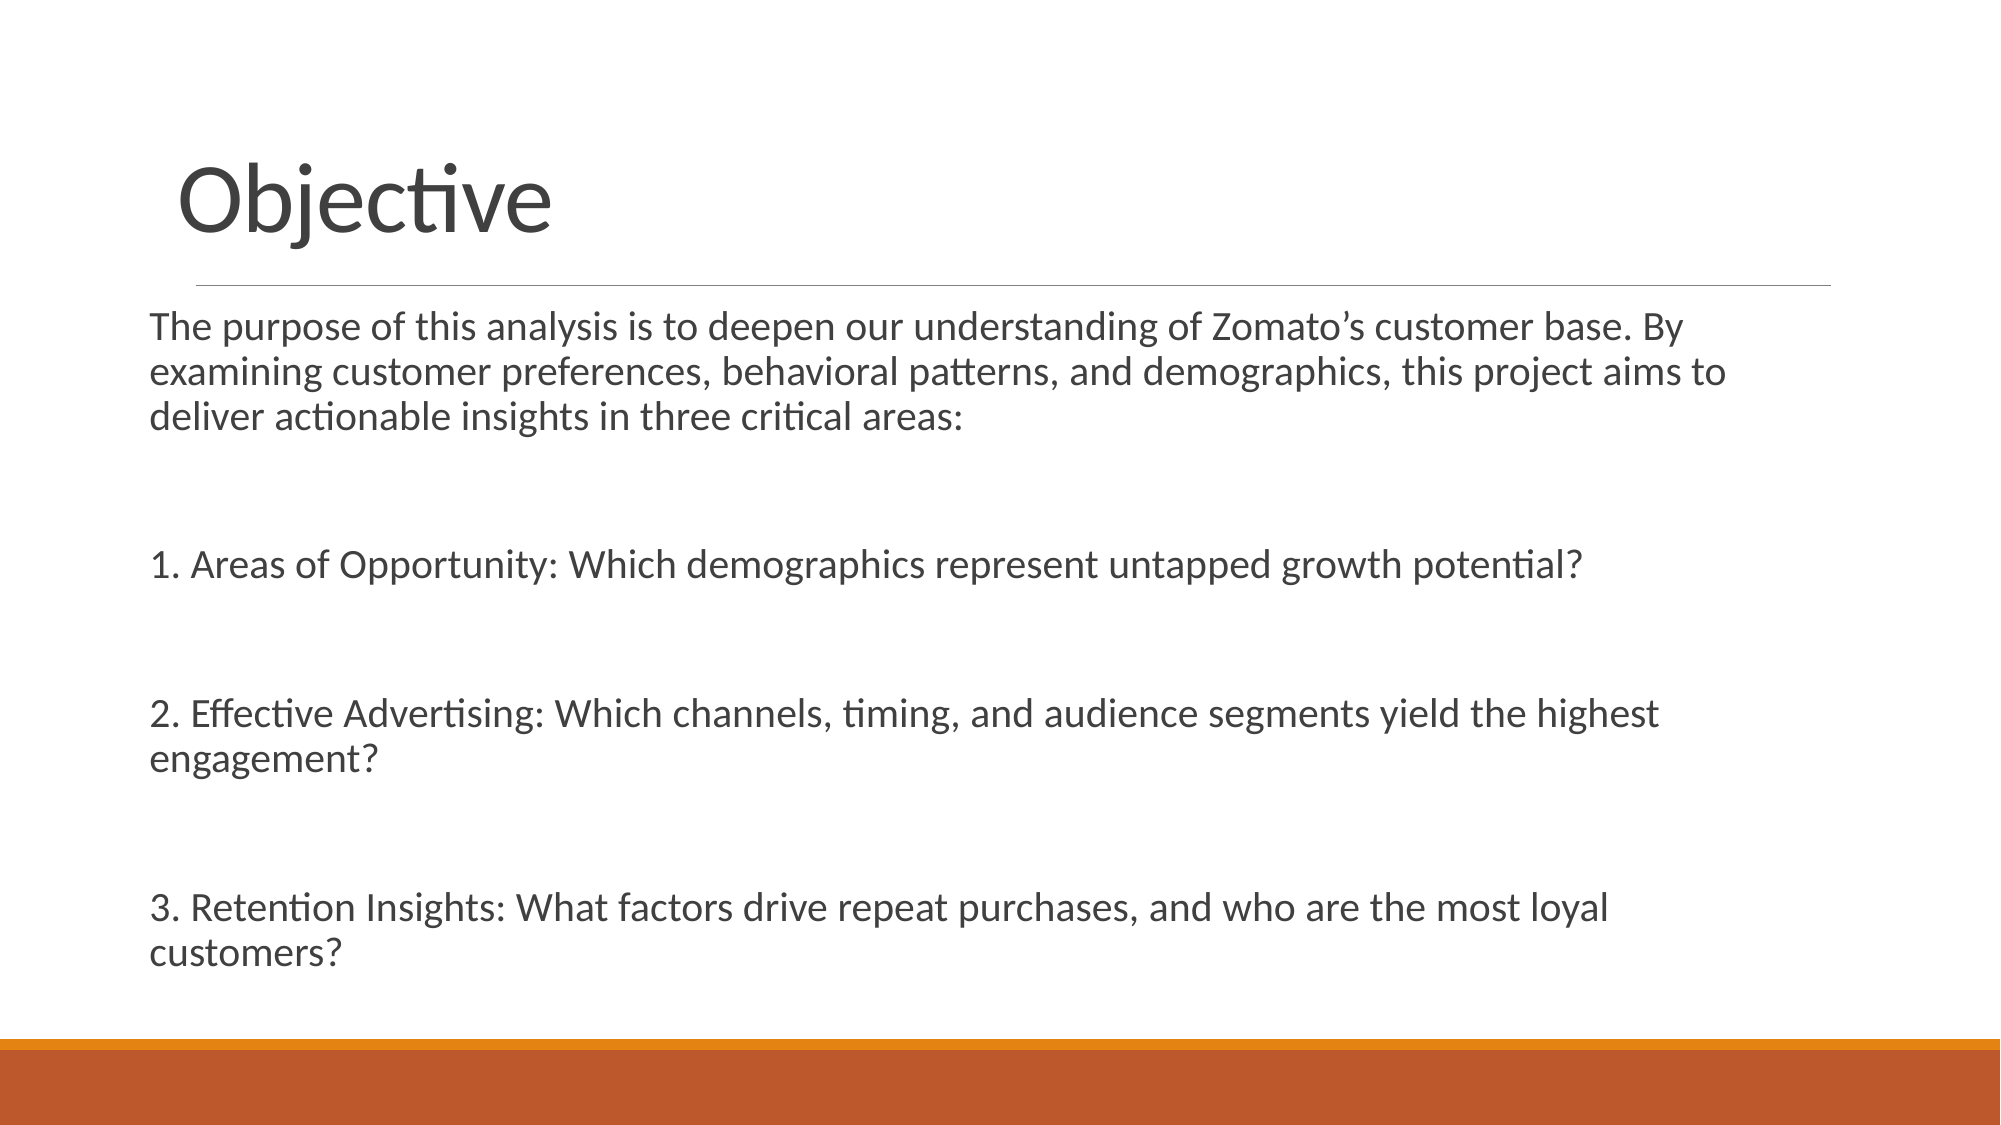

# Objective
The purpose of this analysis is to deepen our understanding of Zomato’s customer base. By examining customer preferences, behavioral patterns, and demographics, this project aims to deliver actionable insights in three critical areas:

1. Areas of Opportunity: Which demographics represent untapped growth potential?

2. Effective Advertising: Which channels, timing, and audience segments yield the highest engagement?

3. Retention Insights: What factors drive repeat purchases, and who are the most loyal customers?